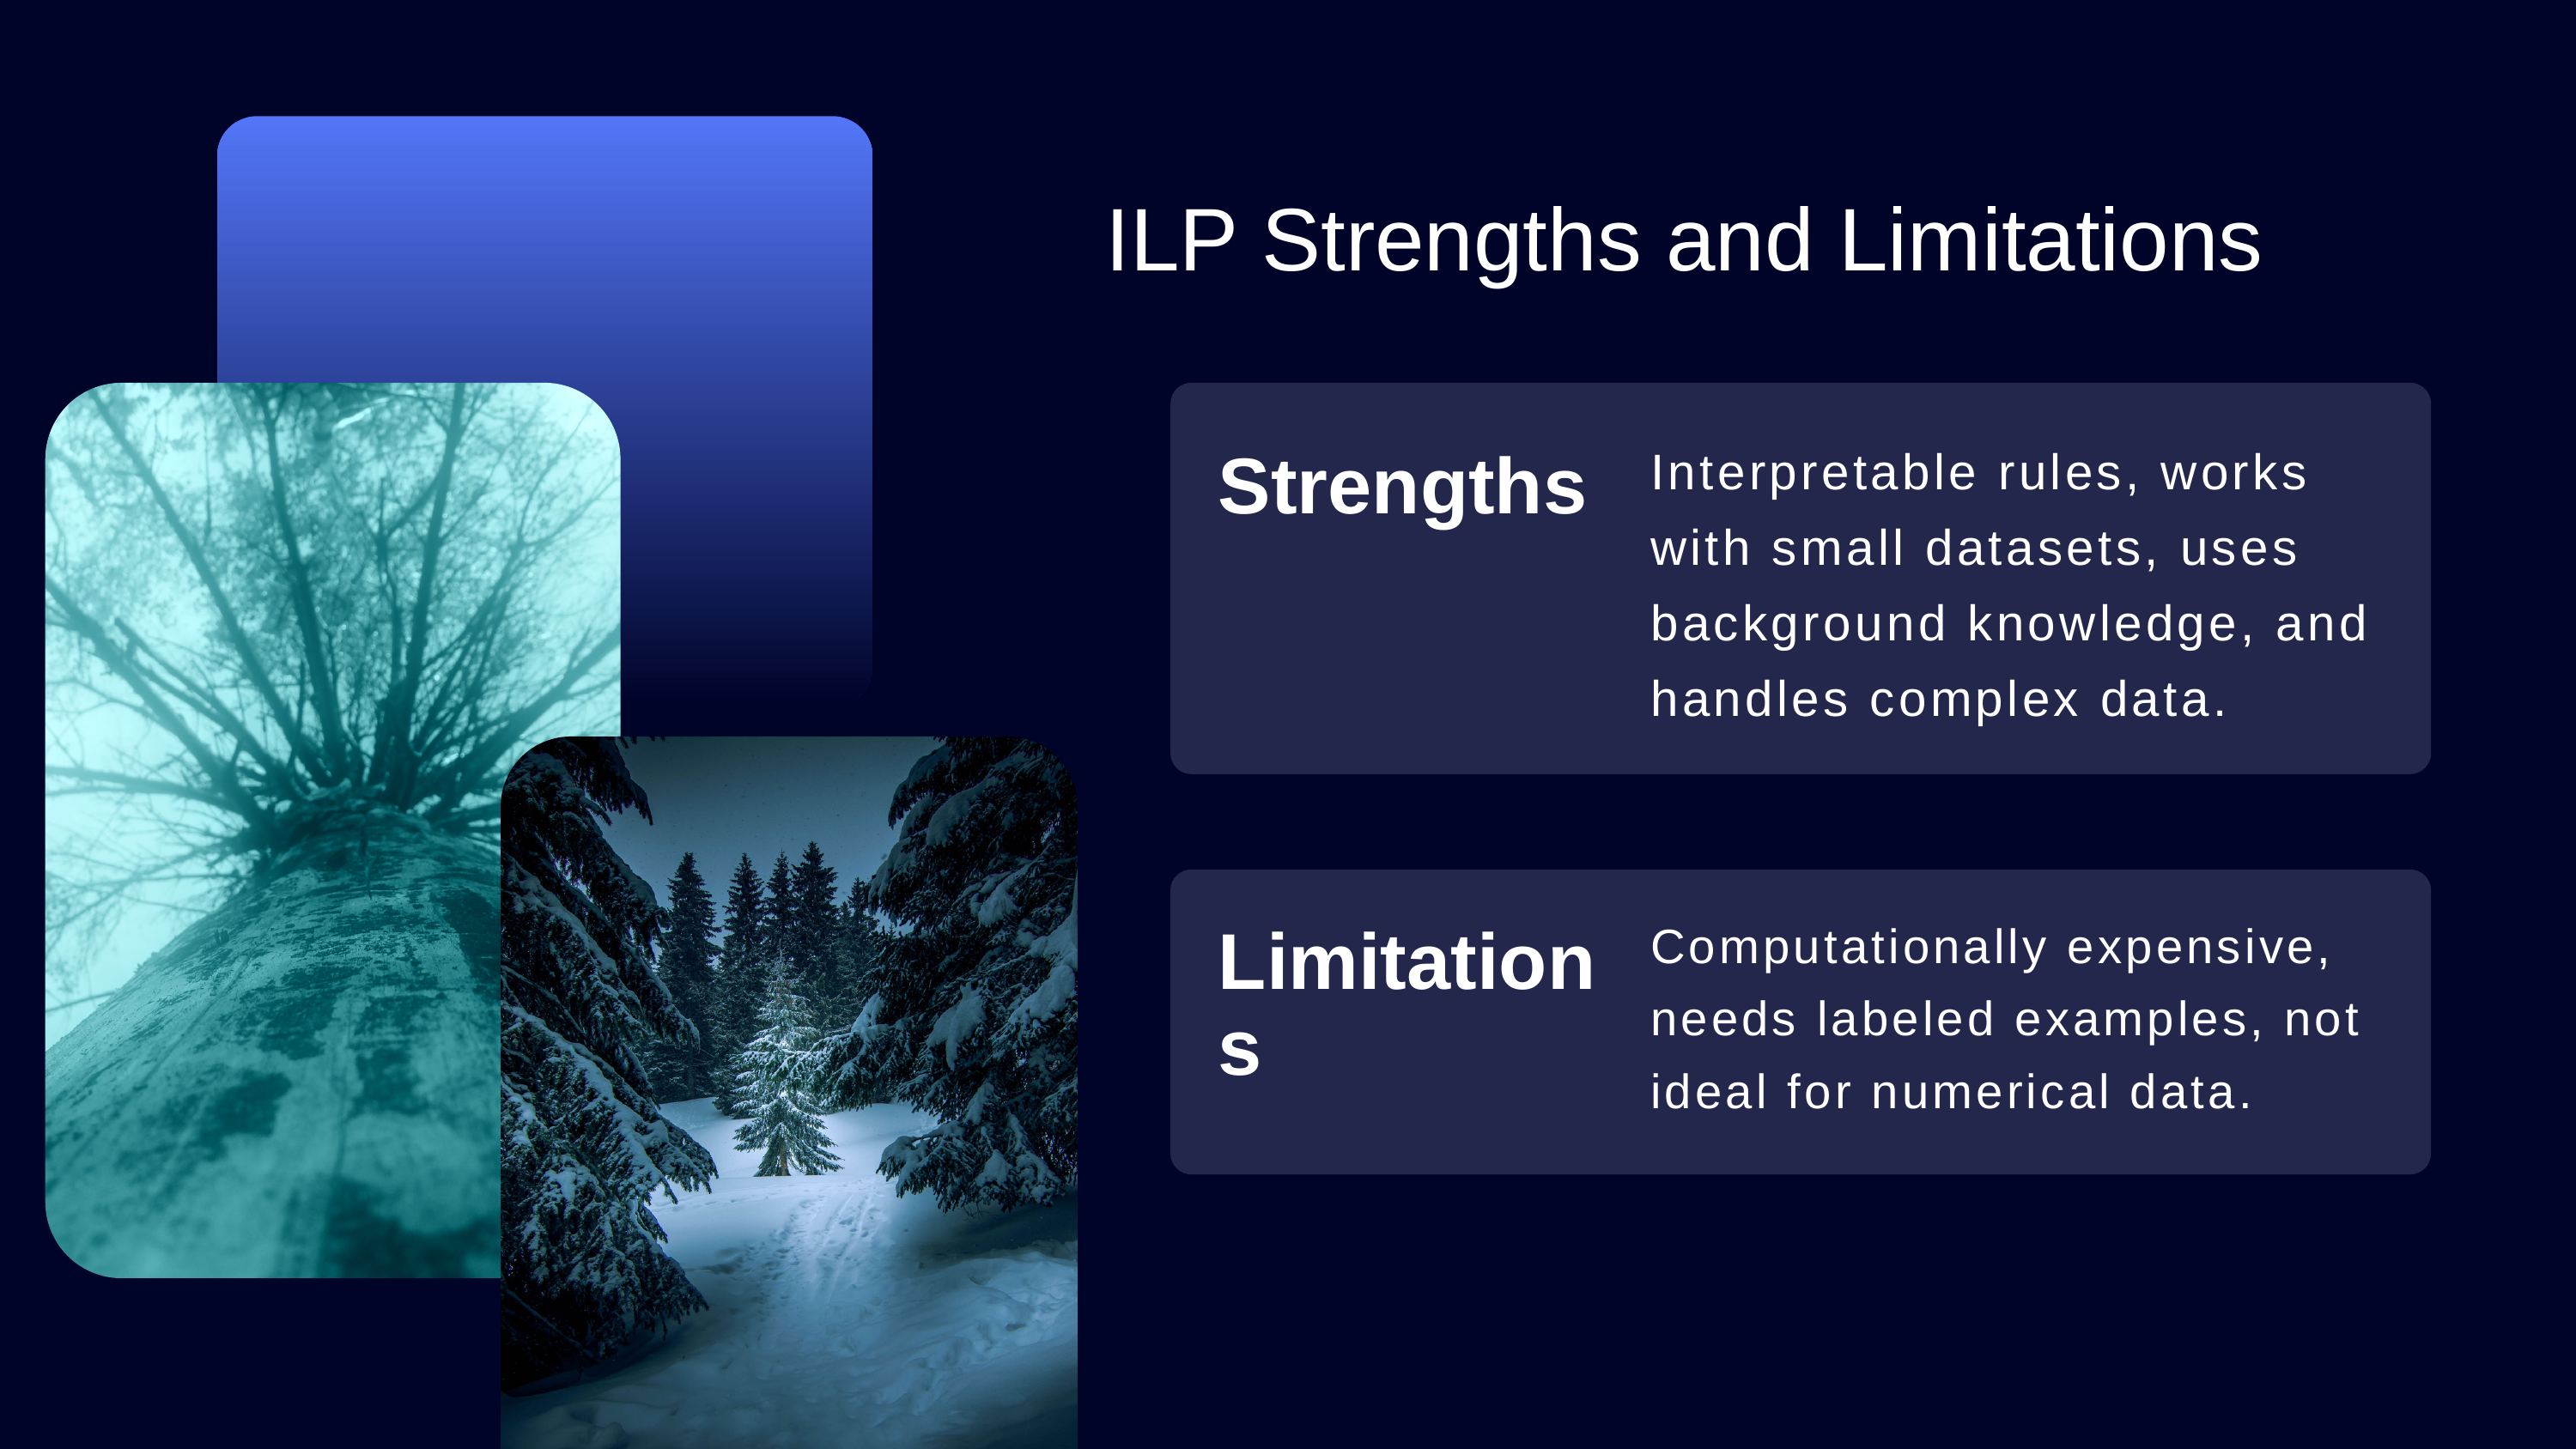

ILP Strengths and Limitations

Interpretable rules, works with small datasets, uses background knowledge, and handles complex data.
Strengths

Computationally expensive, needs labeled examples, not ideal for numerical data.
Limitations